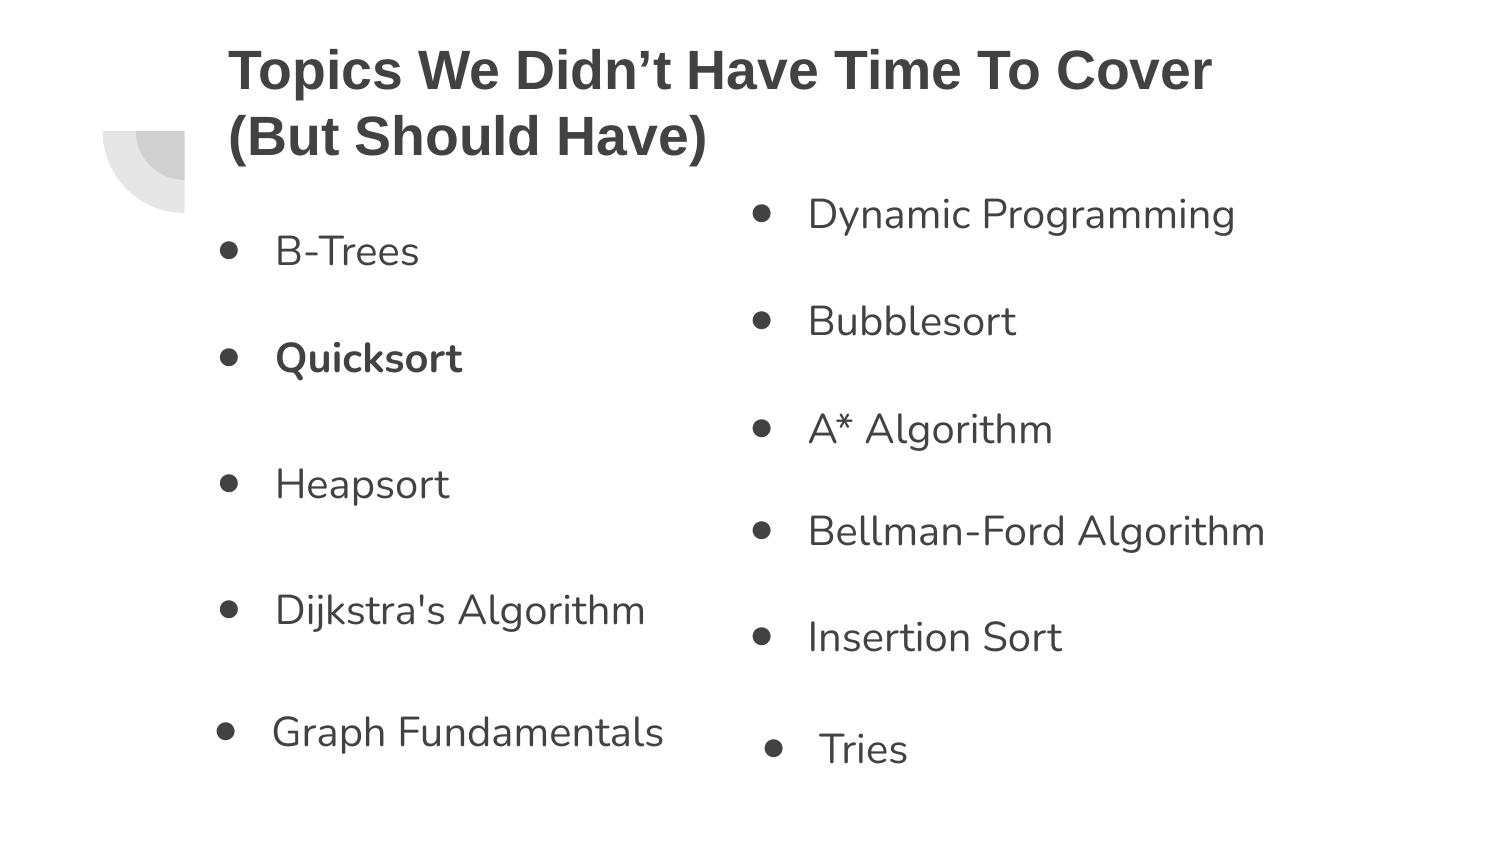

# Topics We Didn’t Have Time To Cover
(But Should Have)
Dynamic Programming
B-Trees
Bubblesort
Quicksort
A* Algorithm
Heapsort
Bellman-Ford Algorithm
Dijkstra's Algorithm
Insertion Sort
Graph Fundamentals
Tries